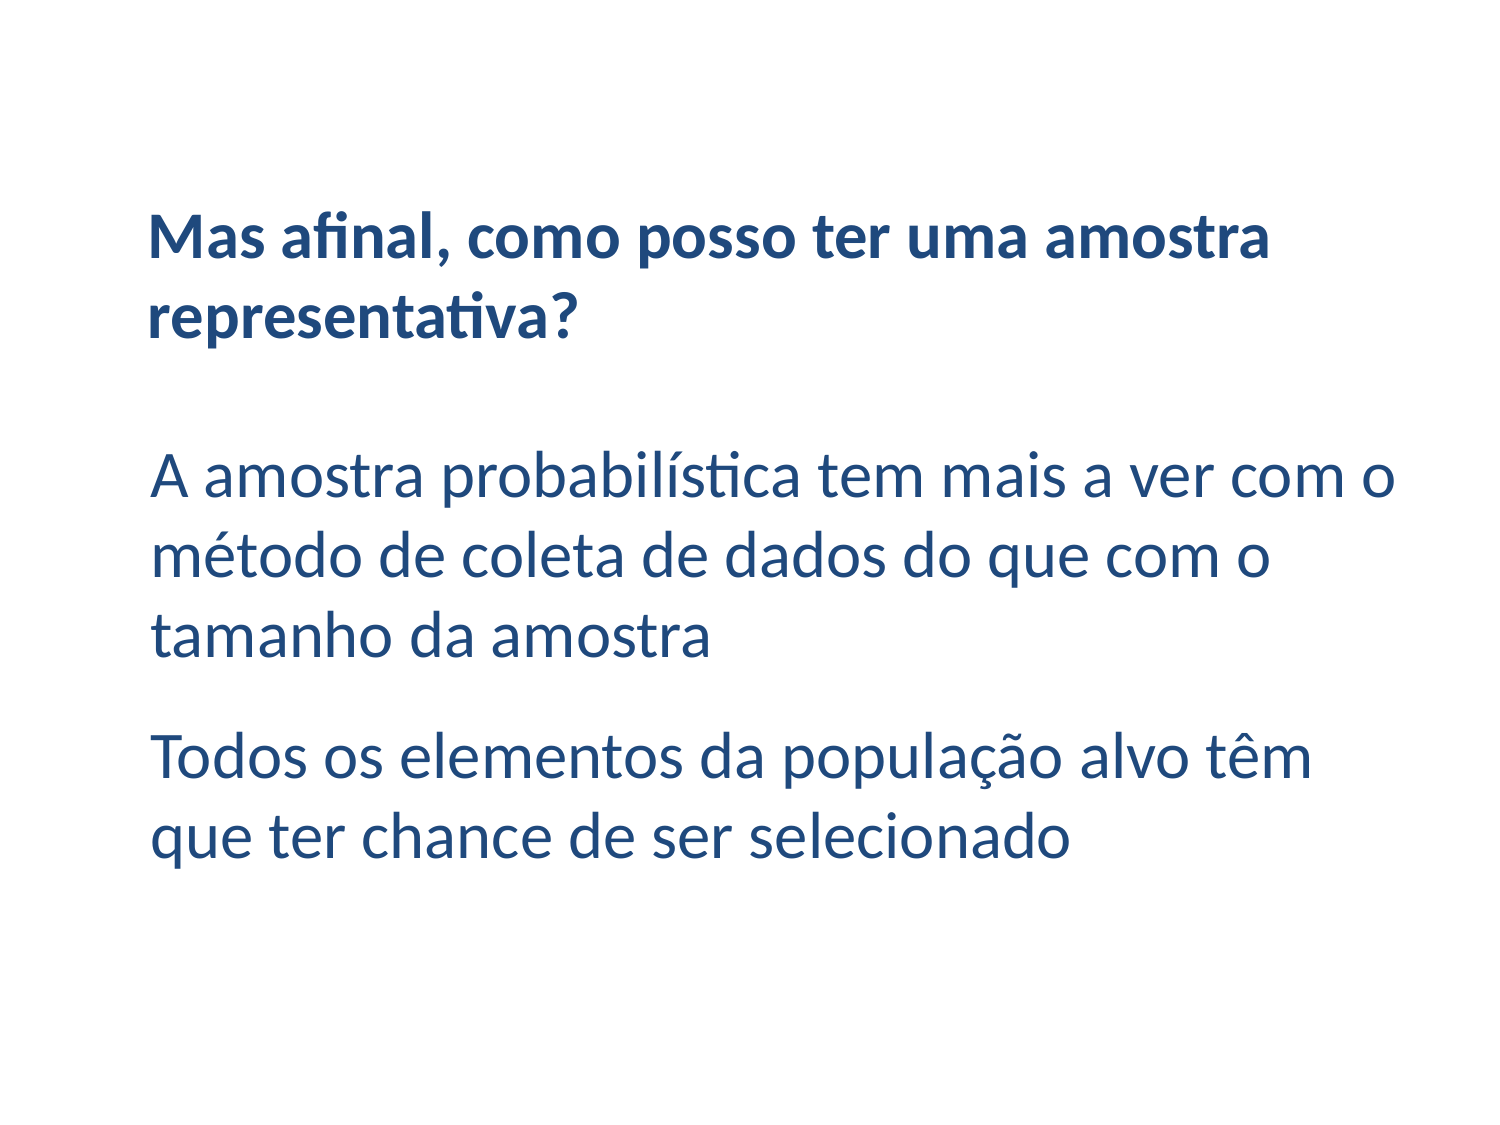

Mas afinal, como posso ter uma amostra representativa?
A amostra probabilística tem mais a ver com o método de coleta de dados do que com o tamanho da amostra
Todos os elementos da população alvo têm que ter chance de ser selecionado